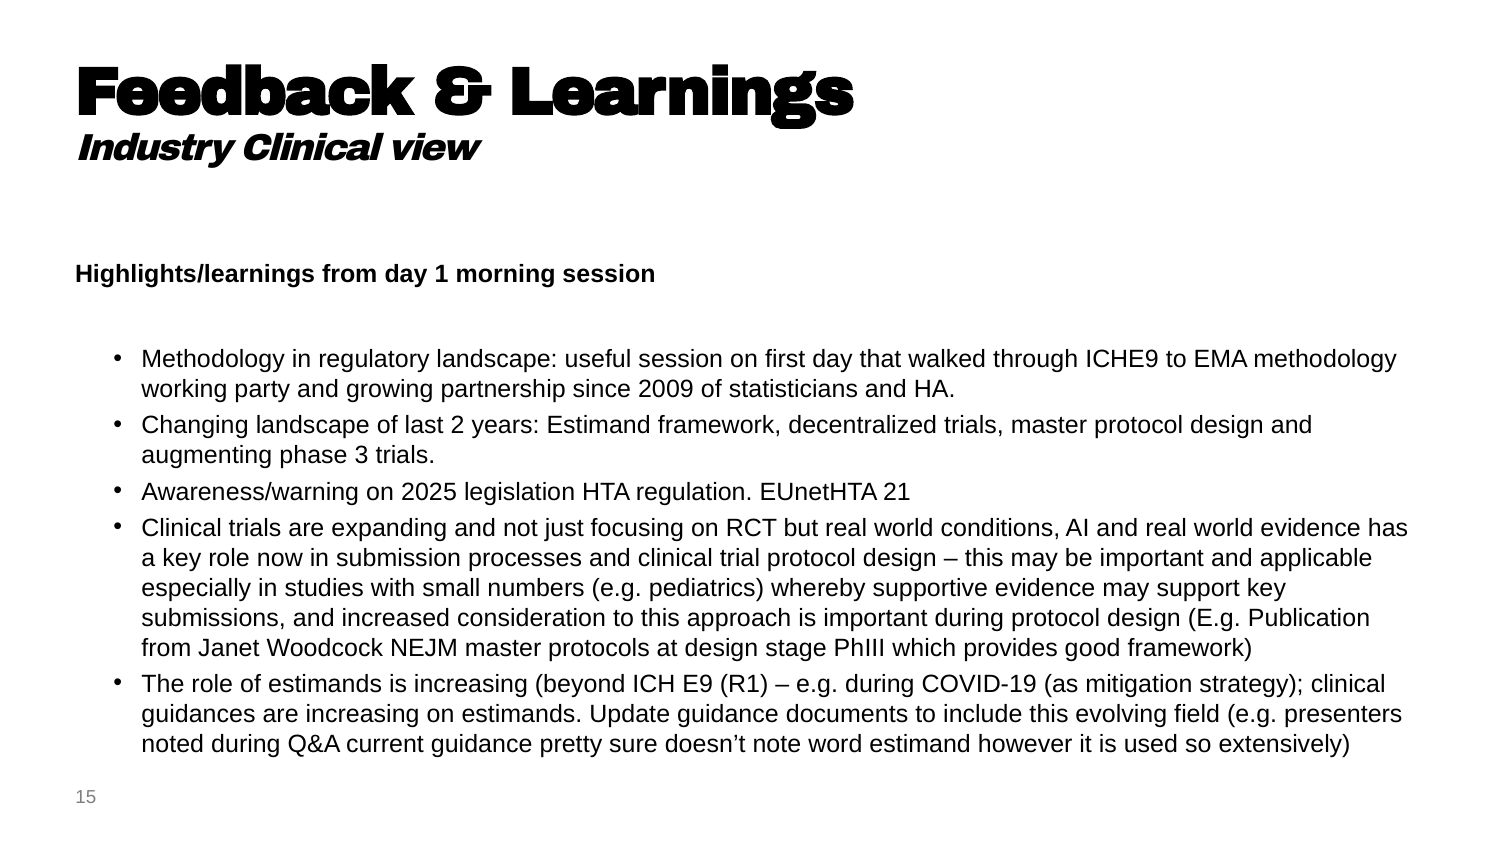

# Feedback & Learnings Industry Clinical view

Highlights/learnings from day 1 morning session

Methodology in regulatory landscape: useful session on first day that walked through ICHE9 to EMA methodology working party and growing partnership since 2009 of statisticians and HA.
Changing landscape of last 2 years: Estimand framework, decentralized trials, master protocol design and augmenting phase 3 trials.
Awareness/warning on 2025 legislation HTA regulation. EUnetHTA 21
Clinical trials are expanding and not just focusing on RCT but real world conditions, AI and real world evidence has a key role now in submission processes and clinical trial protocol design – this may be important and applicable especially in studies with small numbers (e.g. pediatrics) whereby supportive evidence may support key submissions, and increased consideration to this approach is important during protocol design (E.g. Publication from Janet Woodcock NEJM master protocols at design stage PhIII which provides good framework)
The role of estimands is increasing (beyond ICH E9 (R1) – e.g. during COVID-19 (as mitigation strategy); clinical guidances are increasing on estimands. Update guidance documents to include this evolving field (e.g. presenters noted during Q&A current guidance pretty sure doesn’t note word estimand however it is used so extensively)

15